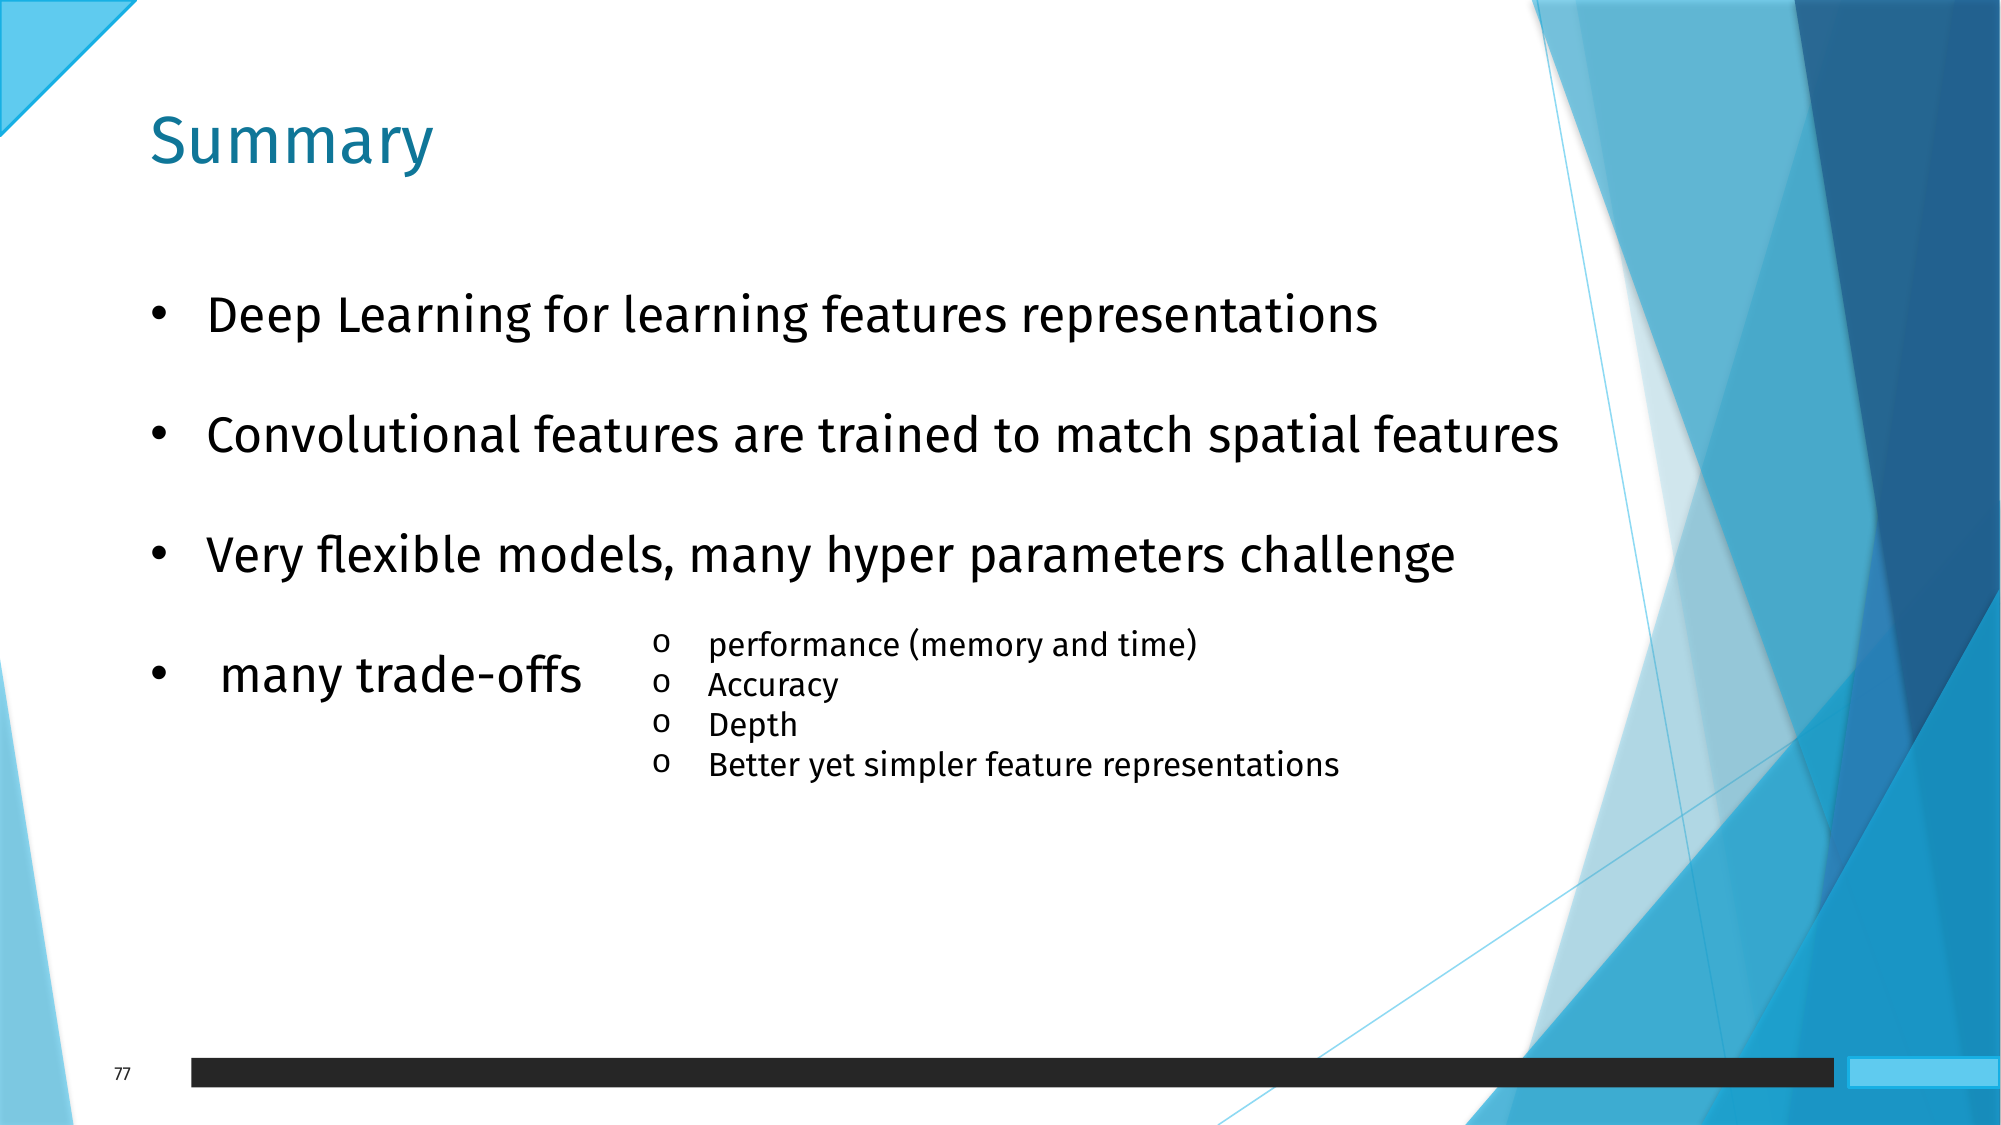

Summary
Deep Learning for learning features representations

Convolutional features are trained to match spatial features

Very flexible models, many hyper parameters challenge

 many trade-offs
performance (memory and time)
Accuracy
Depth
Better yet simpler feature representations
77